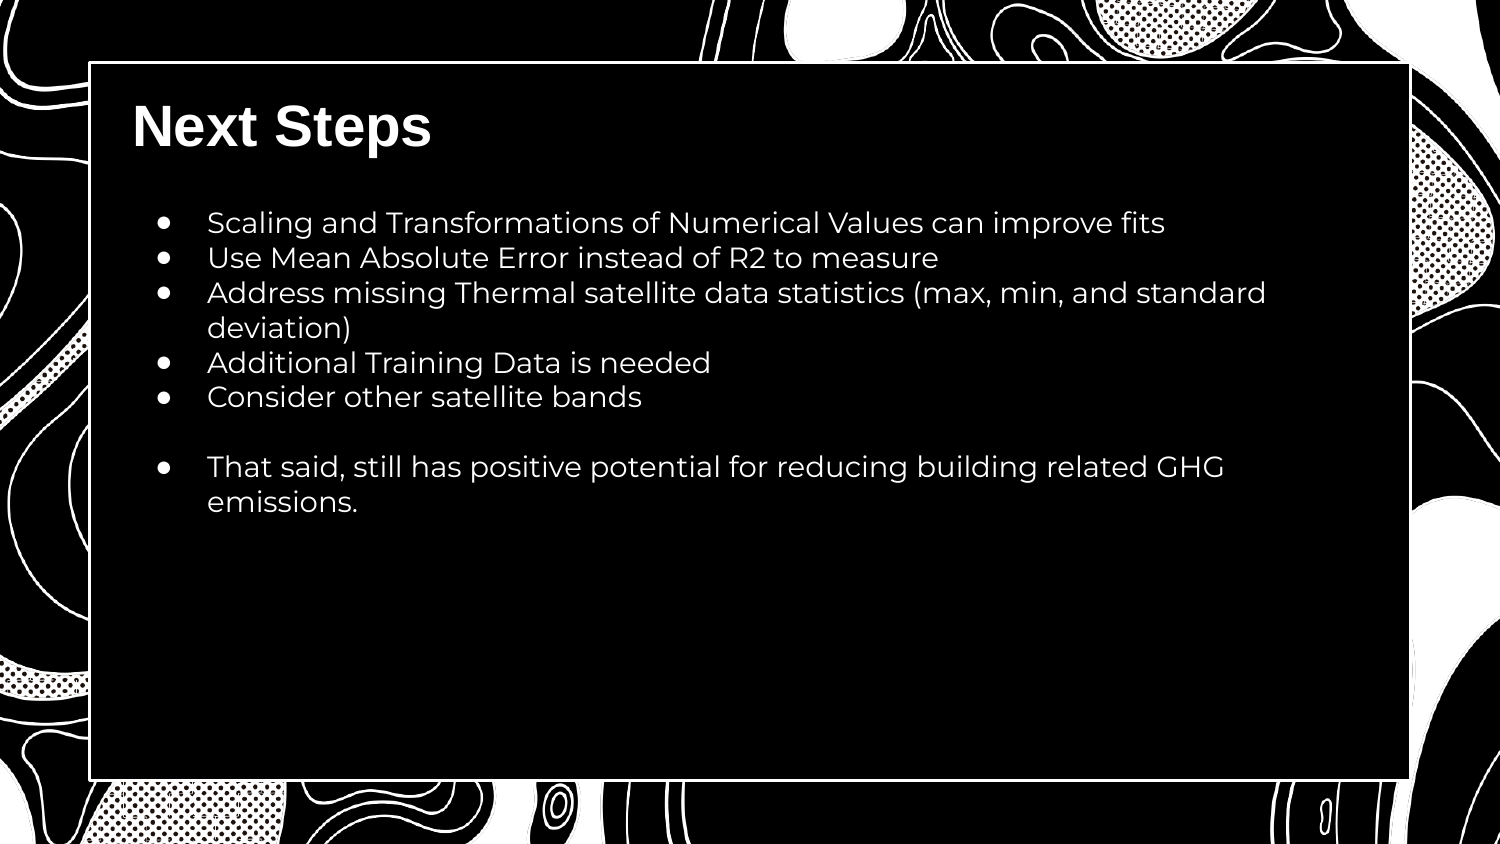

# Next Steps

Scaling and Transformations of Numerical Values can improve fits
Use Mean Absolute Error instead of R2 to measure
Address missing Thermal satellite data statistics (max, min, and standard deviation)
Additional Training Data is needed
Consider other satellite bands

That said, still has positive potential for reducing building related GHG emissions.